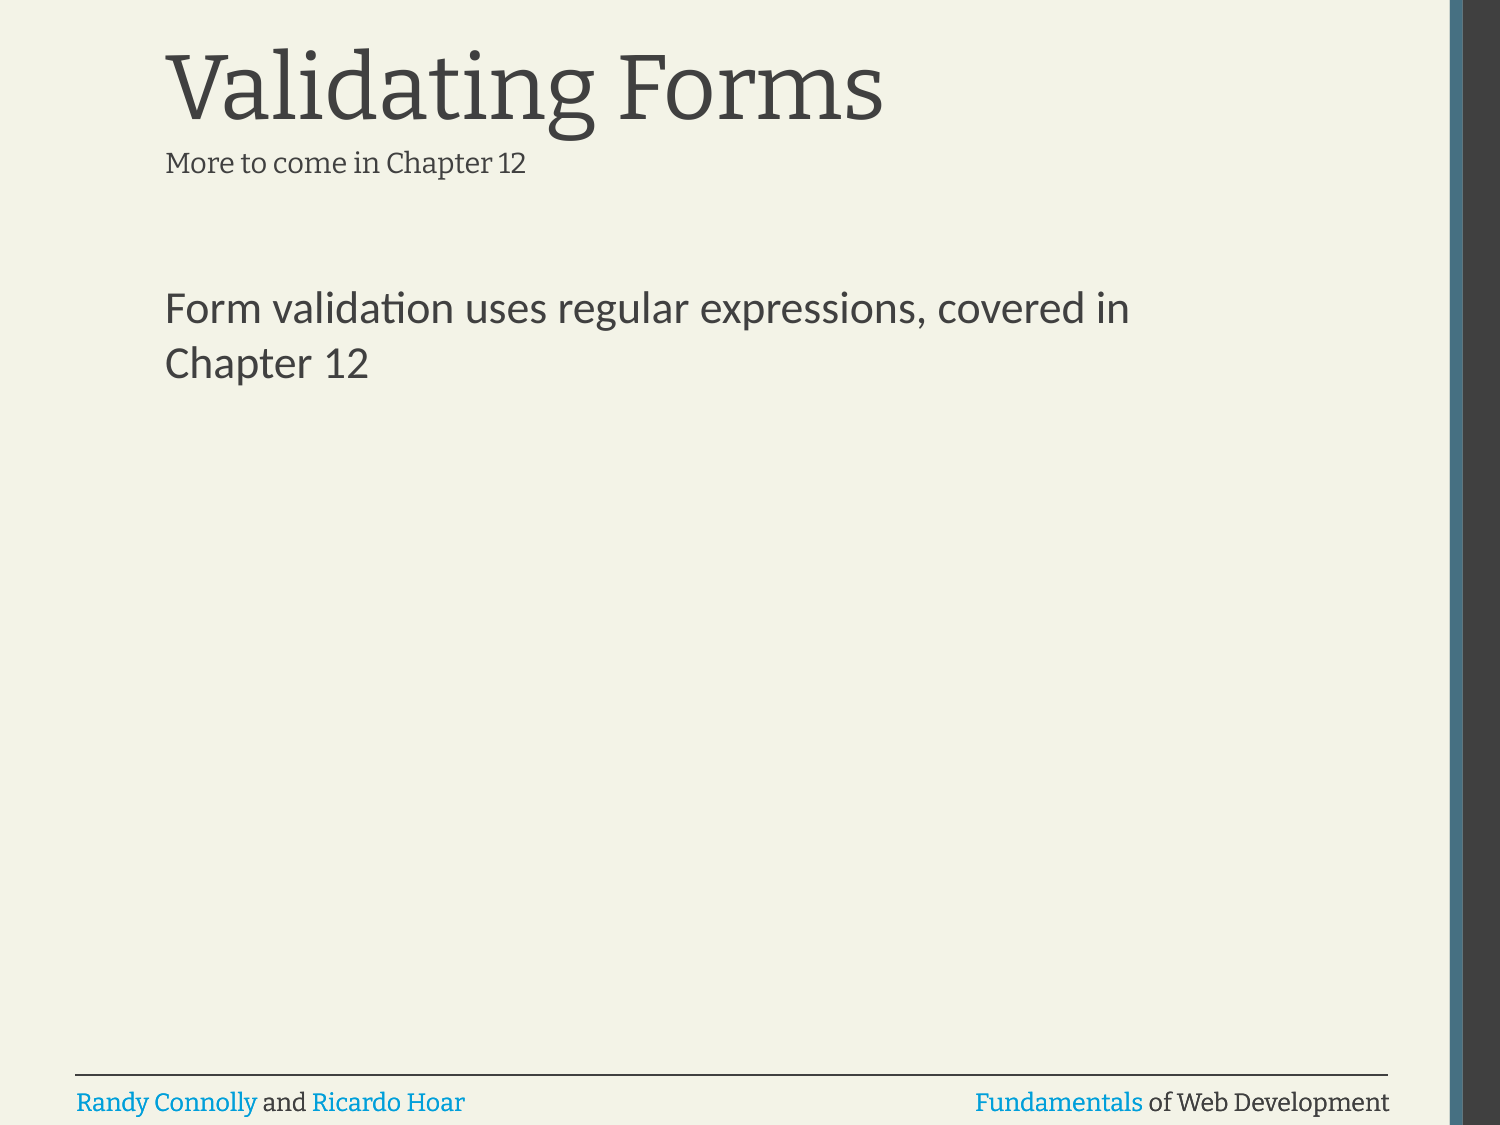

# Validating Forms
More to come in Chapter 12
Form validation uses regular expressions, covered in Chapter 12